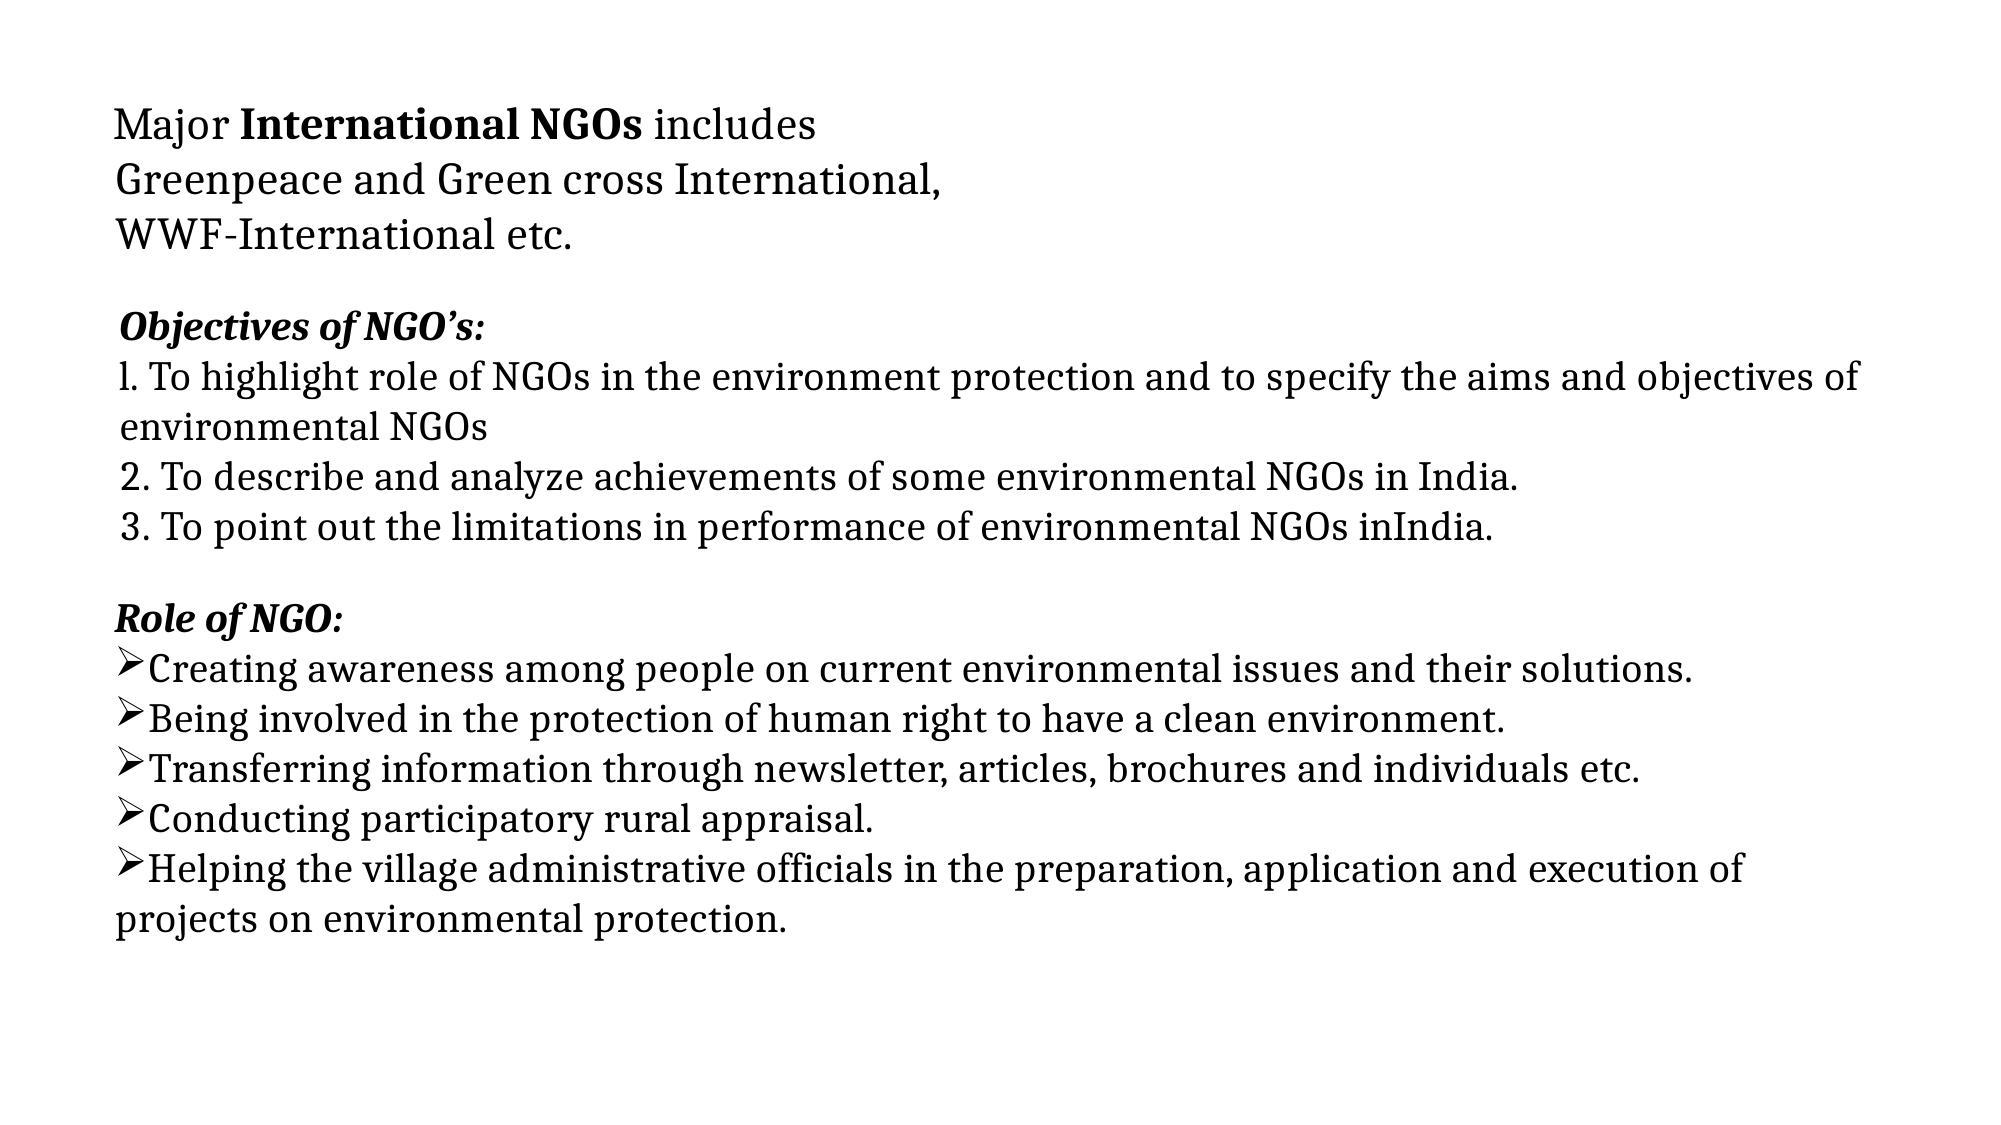

Major International NGOs includes
Greenpeace and Green cross International,
WWF-International etc.
Objectives of NGO’s:
l. To highlight role of NGOs in the environment protection and to specify the aims and objectives of environmental NGOs
2. To describe and analyze achievements of some environmental NGOs in India.
3. To point out the limitations in performance of environmental NGOs inIndia.
Role of NGO:
Creating awareness among people on current environmental issues and their solutions.
Being involved in the protection of human right to have a clean environment.
Transferring information through newsletter, articles, brochures and individuals etc.
Conducting participatory rural appraisal.
Helping the village administrative officials in the preparation, application and execution of projects on environmental protection.